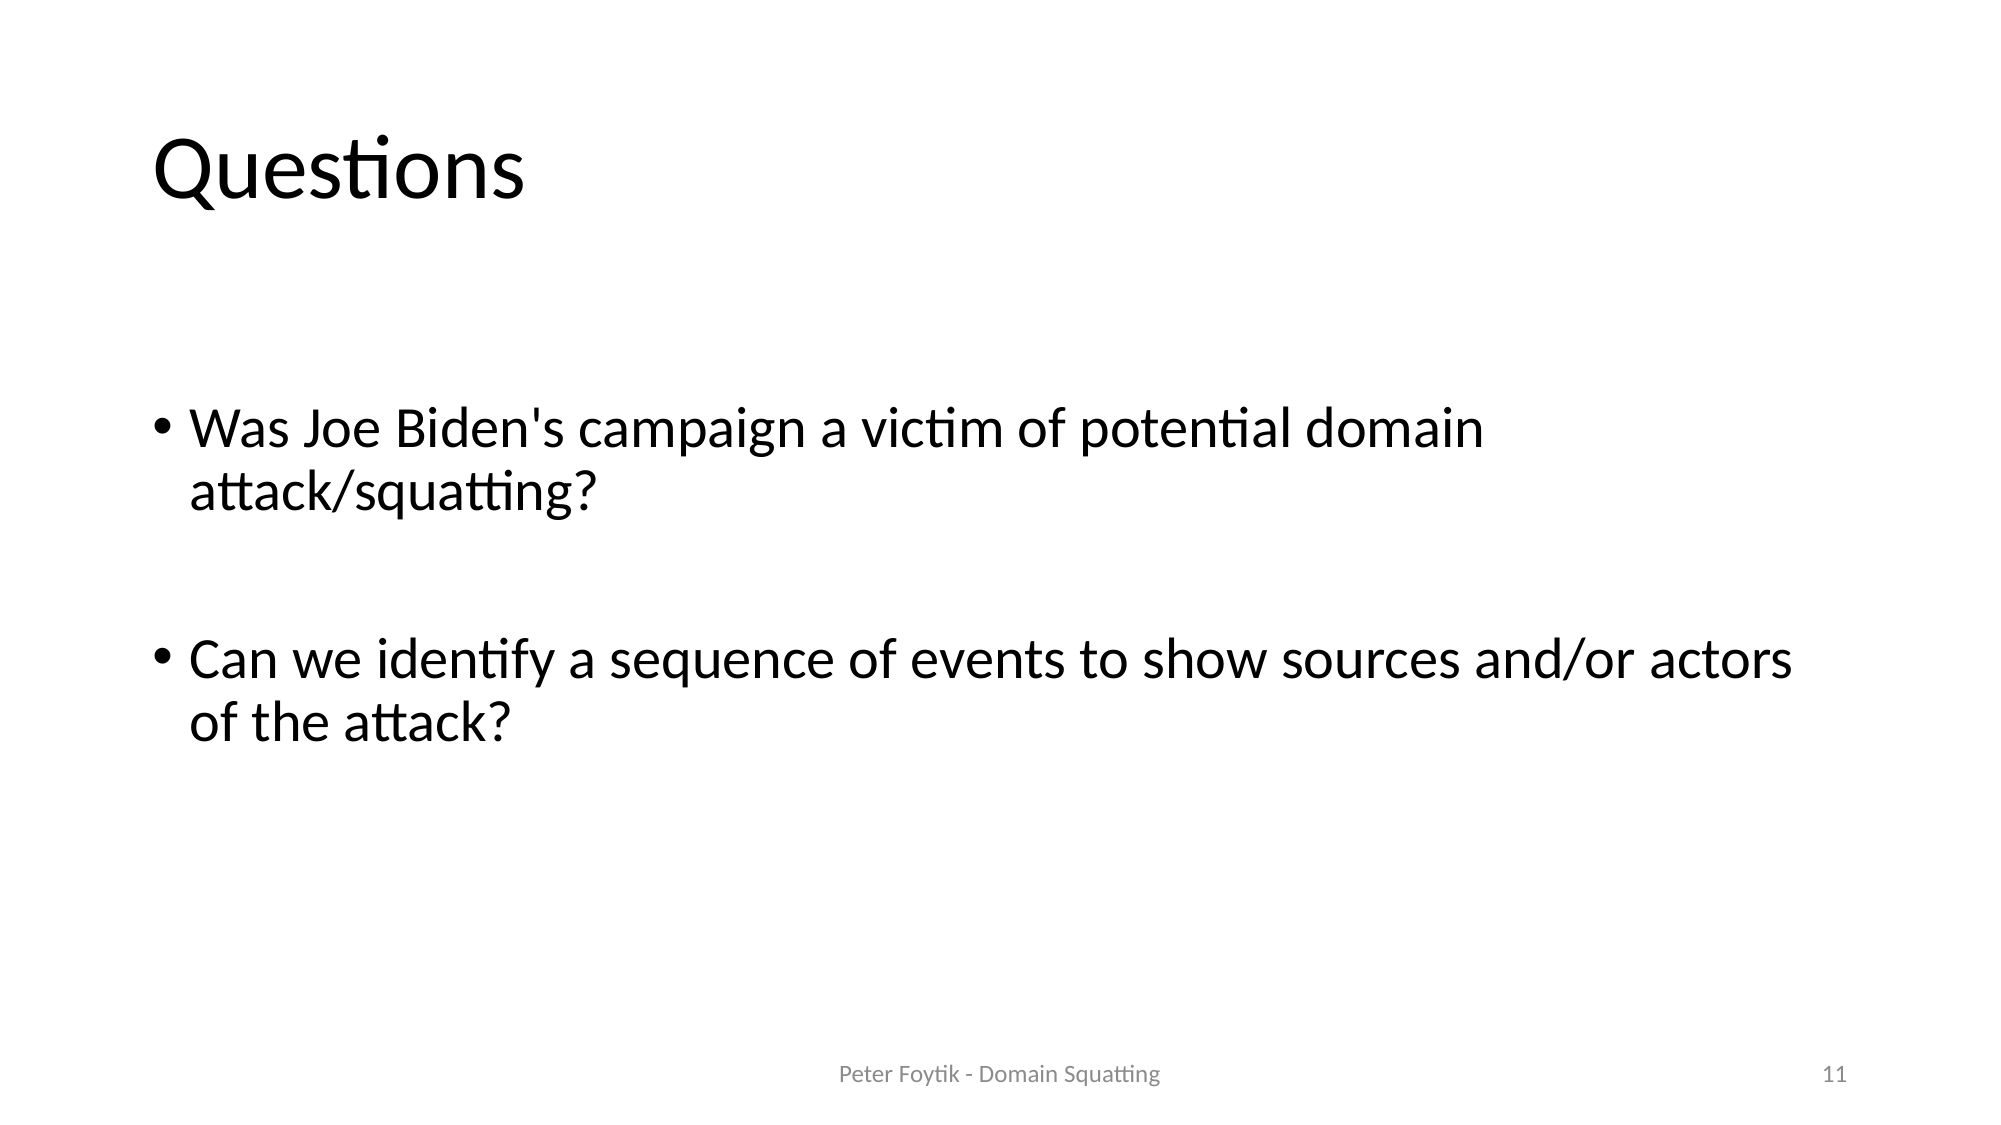

# Questions

Was Joe Biden's campaign a victim of potential domain attack/squatting?

Can we identify a sequence of events to show sources and/or actors of the attack?
Peter Foytik - Domain Squatting
11